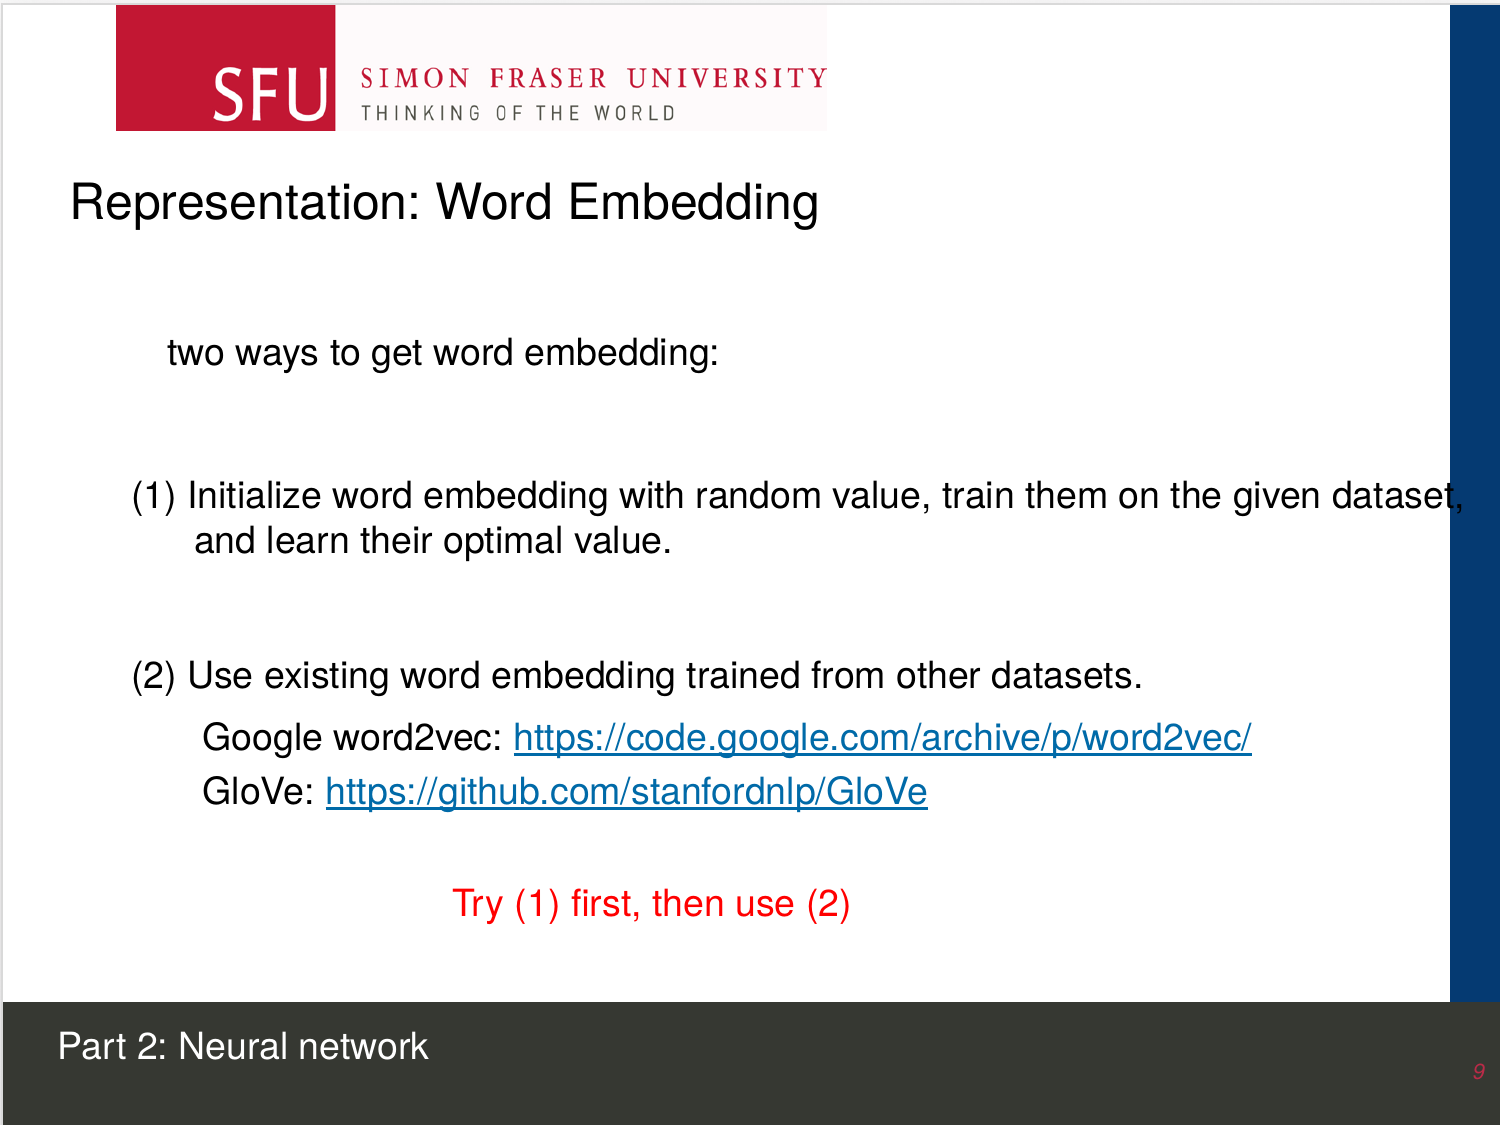

Representation: Word Embedding
two ways to get word embedding:
(1) Initialize word embedding with random value, train them on the given dataset,
      and learn their optimal value.

(2) Use existing word embedding trained from other datasets.
Google word2vec: https://code.google.com/archive/p/word2vec/
GloVe: https://github.com/stanfordnlp/GloVe
Try (1) first, then use (2)
Part 2: Neural network
9